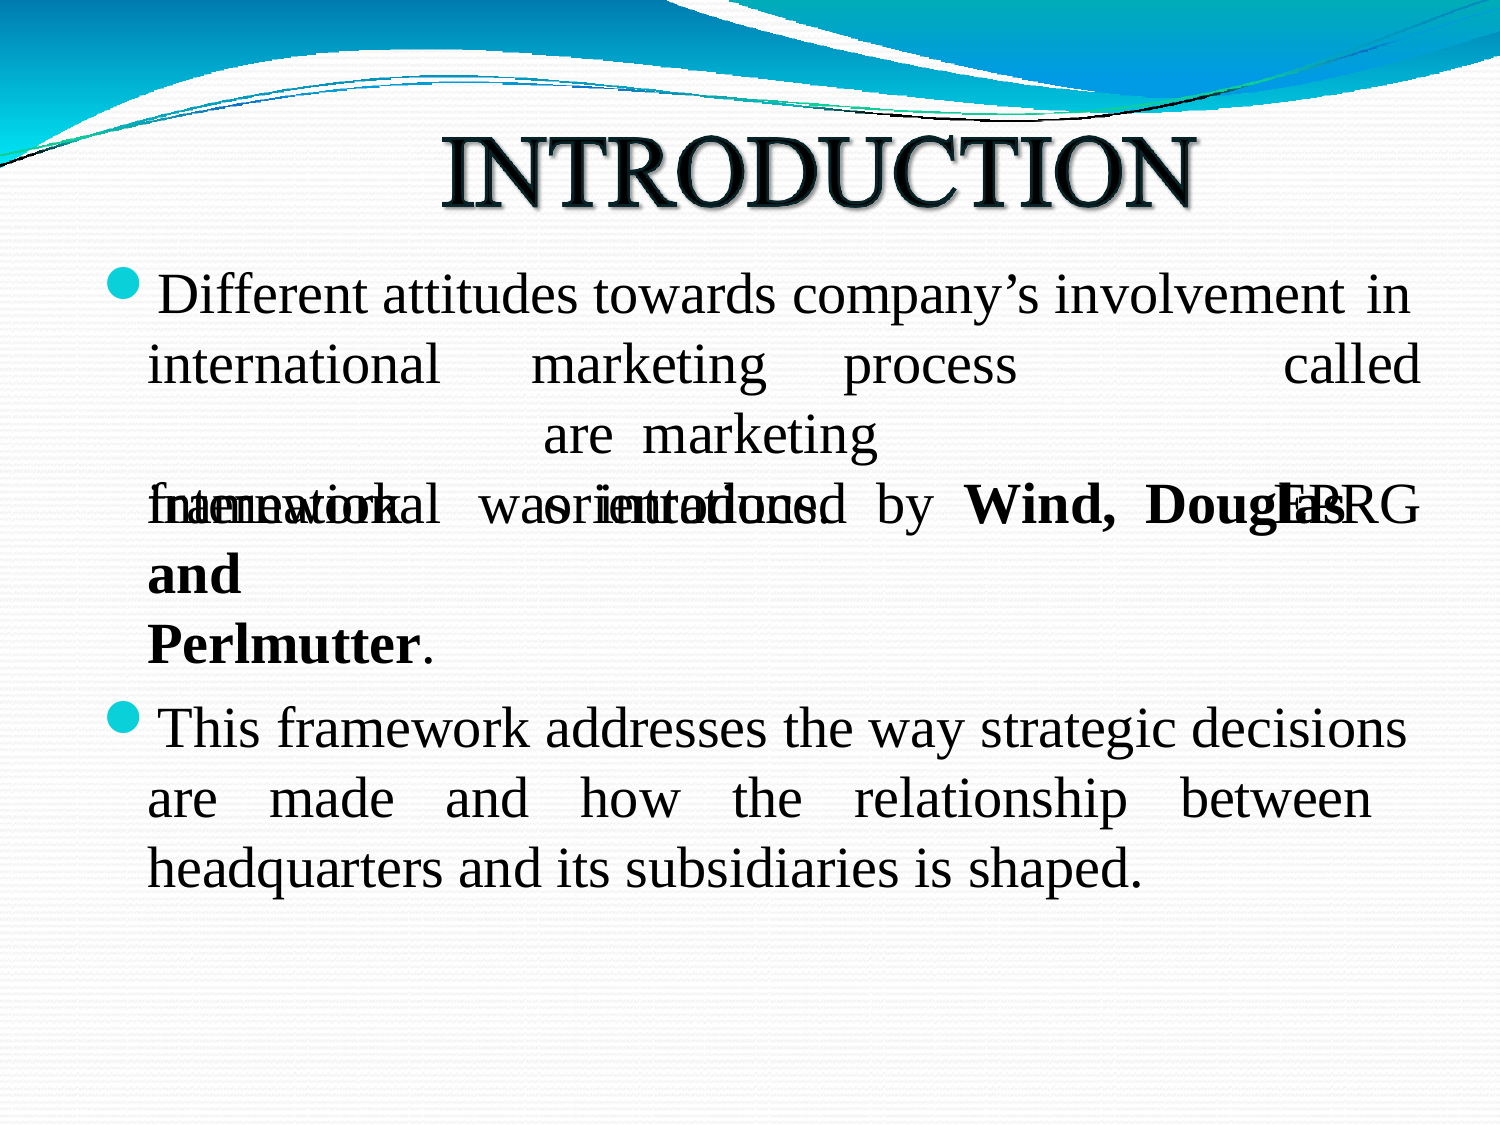

Different attitudes towards company’s involvement in
international  international
marketing	process	are  marketing		orientations.
called  EPRG
framework	was	introduced	by	Wind,	Douglas	and
Perlmutter.
This framework addresses the way strategic decisions  are made and how the relationship between  headquarters and its subsidiaries is shaped.